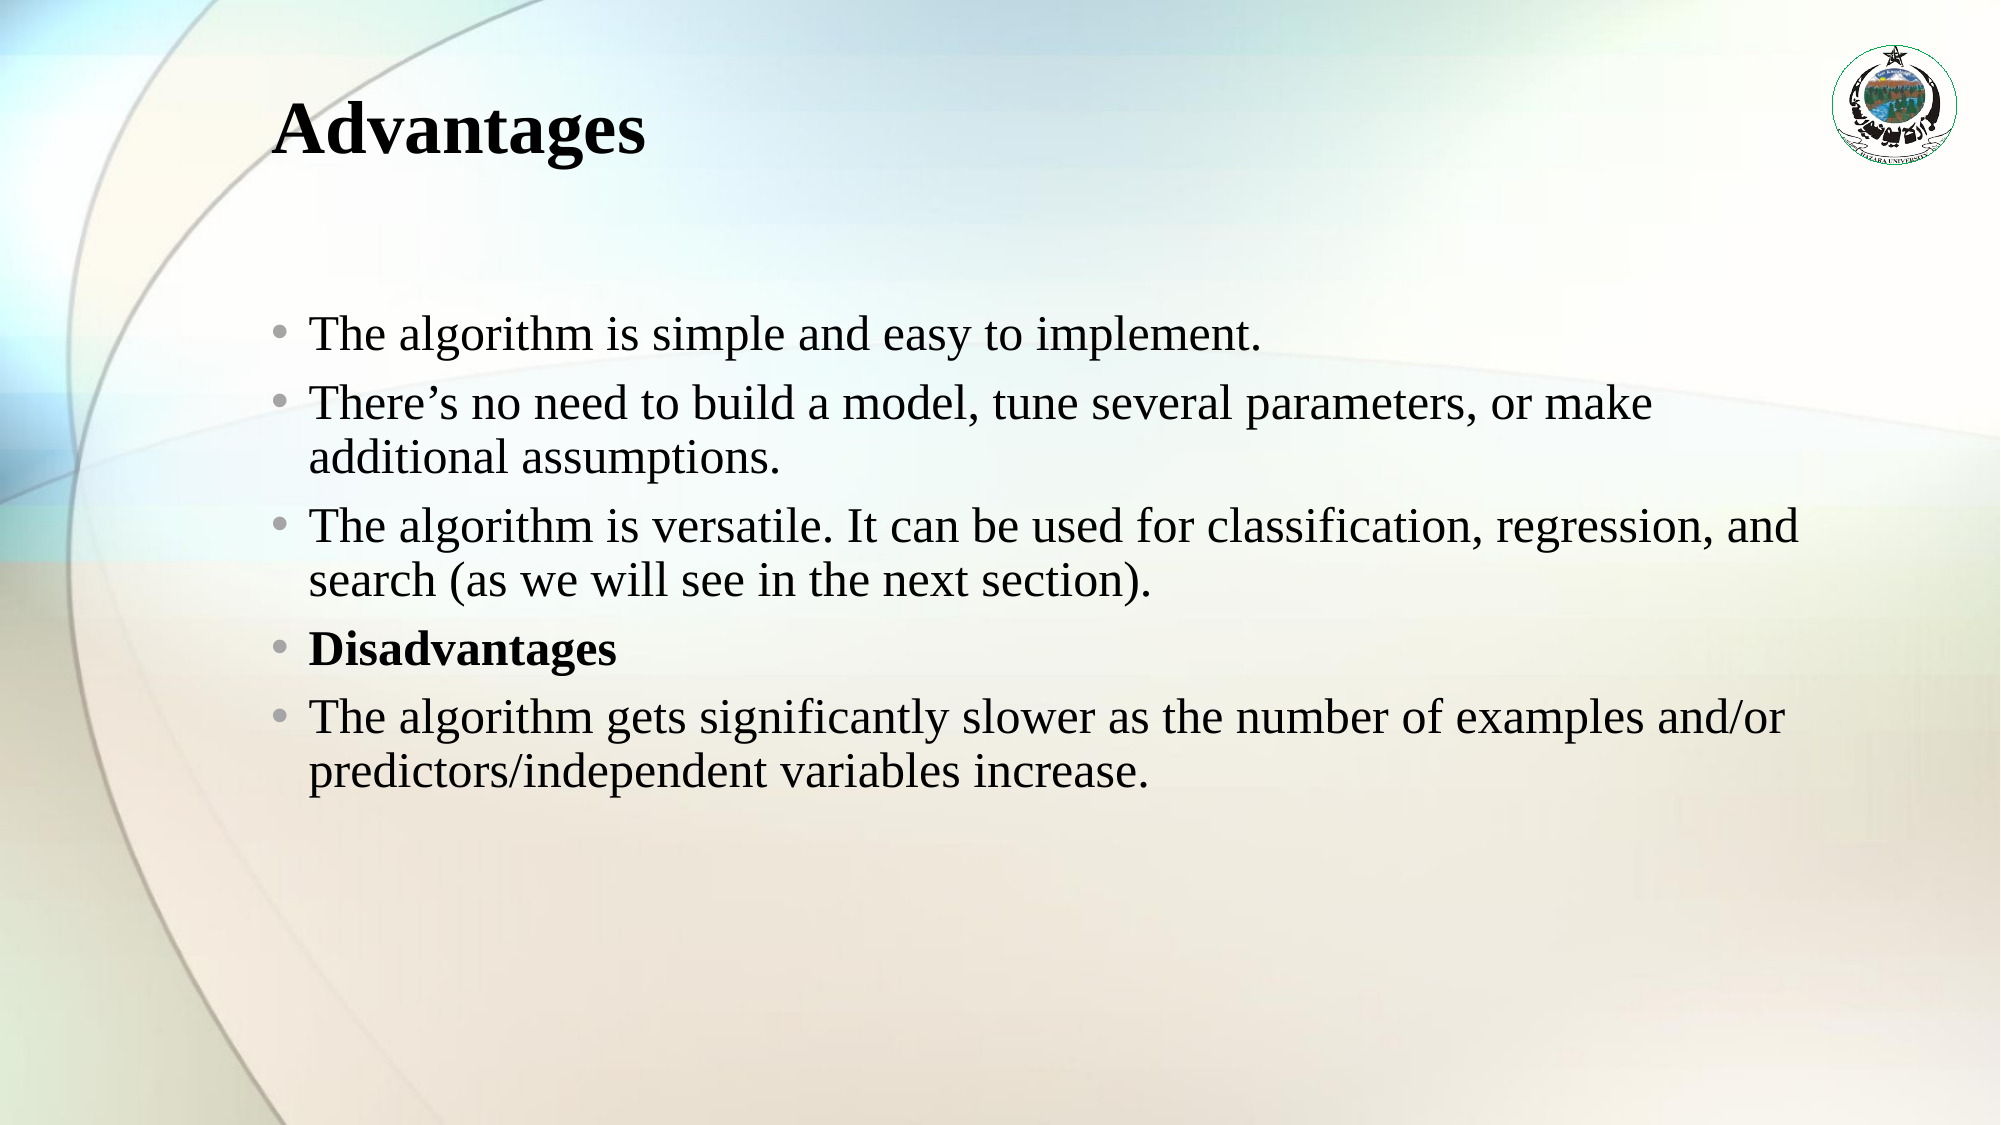

# Advantages
The algorithm is simple and easy to implement.
There’s no need to build a model, tune several parameters, or make additional assumptions.
The algorithm is versatile. It can be used for classification, regression, and search (as we will see in the next section).
Disadvantages
The algorithm gets significantly slower as the number of examples and/or predictors/independent variables increase.